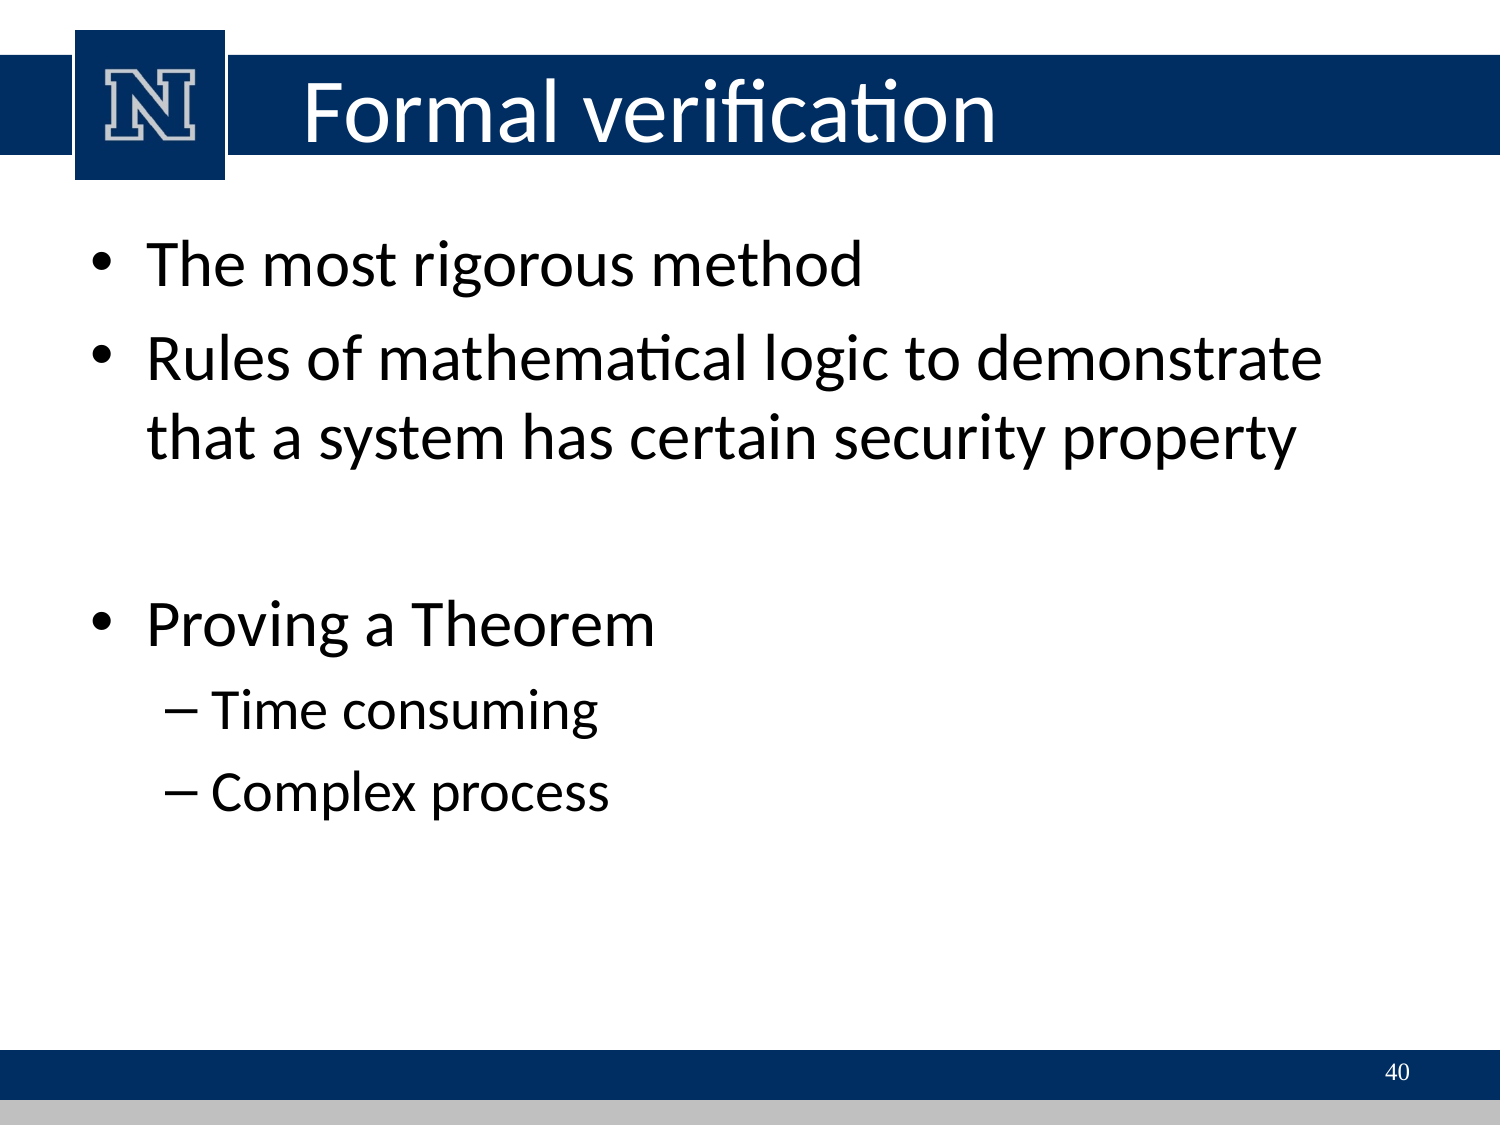

# Formal verification
The most rigorous method
Rules of mathematical logic to demonstrate that a system has certain security property

Proving a Theorem
Time consuming
Complex process
40